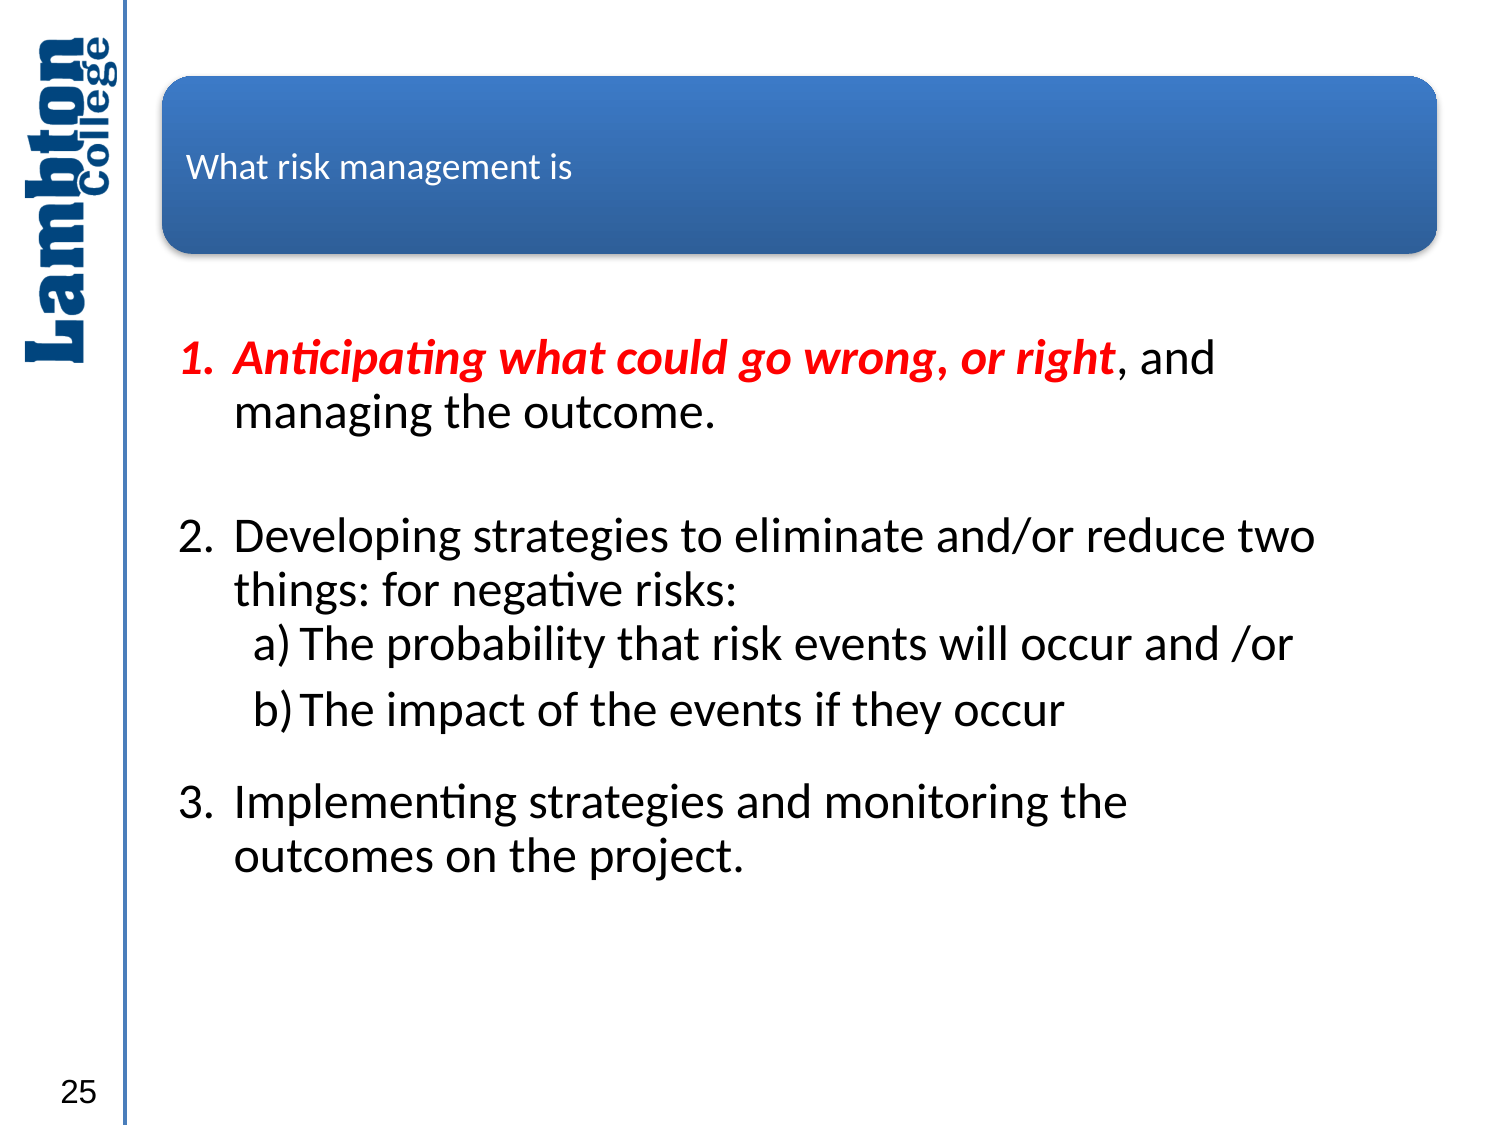

What risk management is
Anticipating what could go wrong, or right, and managing the outcome.
Developing strategies to eliminate and/or reduce two things: for negative risks:
The probability that risk events will occur and /or
The impact of the events if they occur
Implementing strategies and monitoring the outcomes on the project.

25